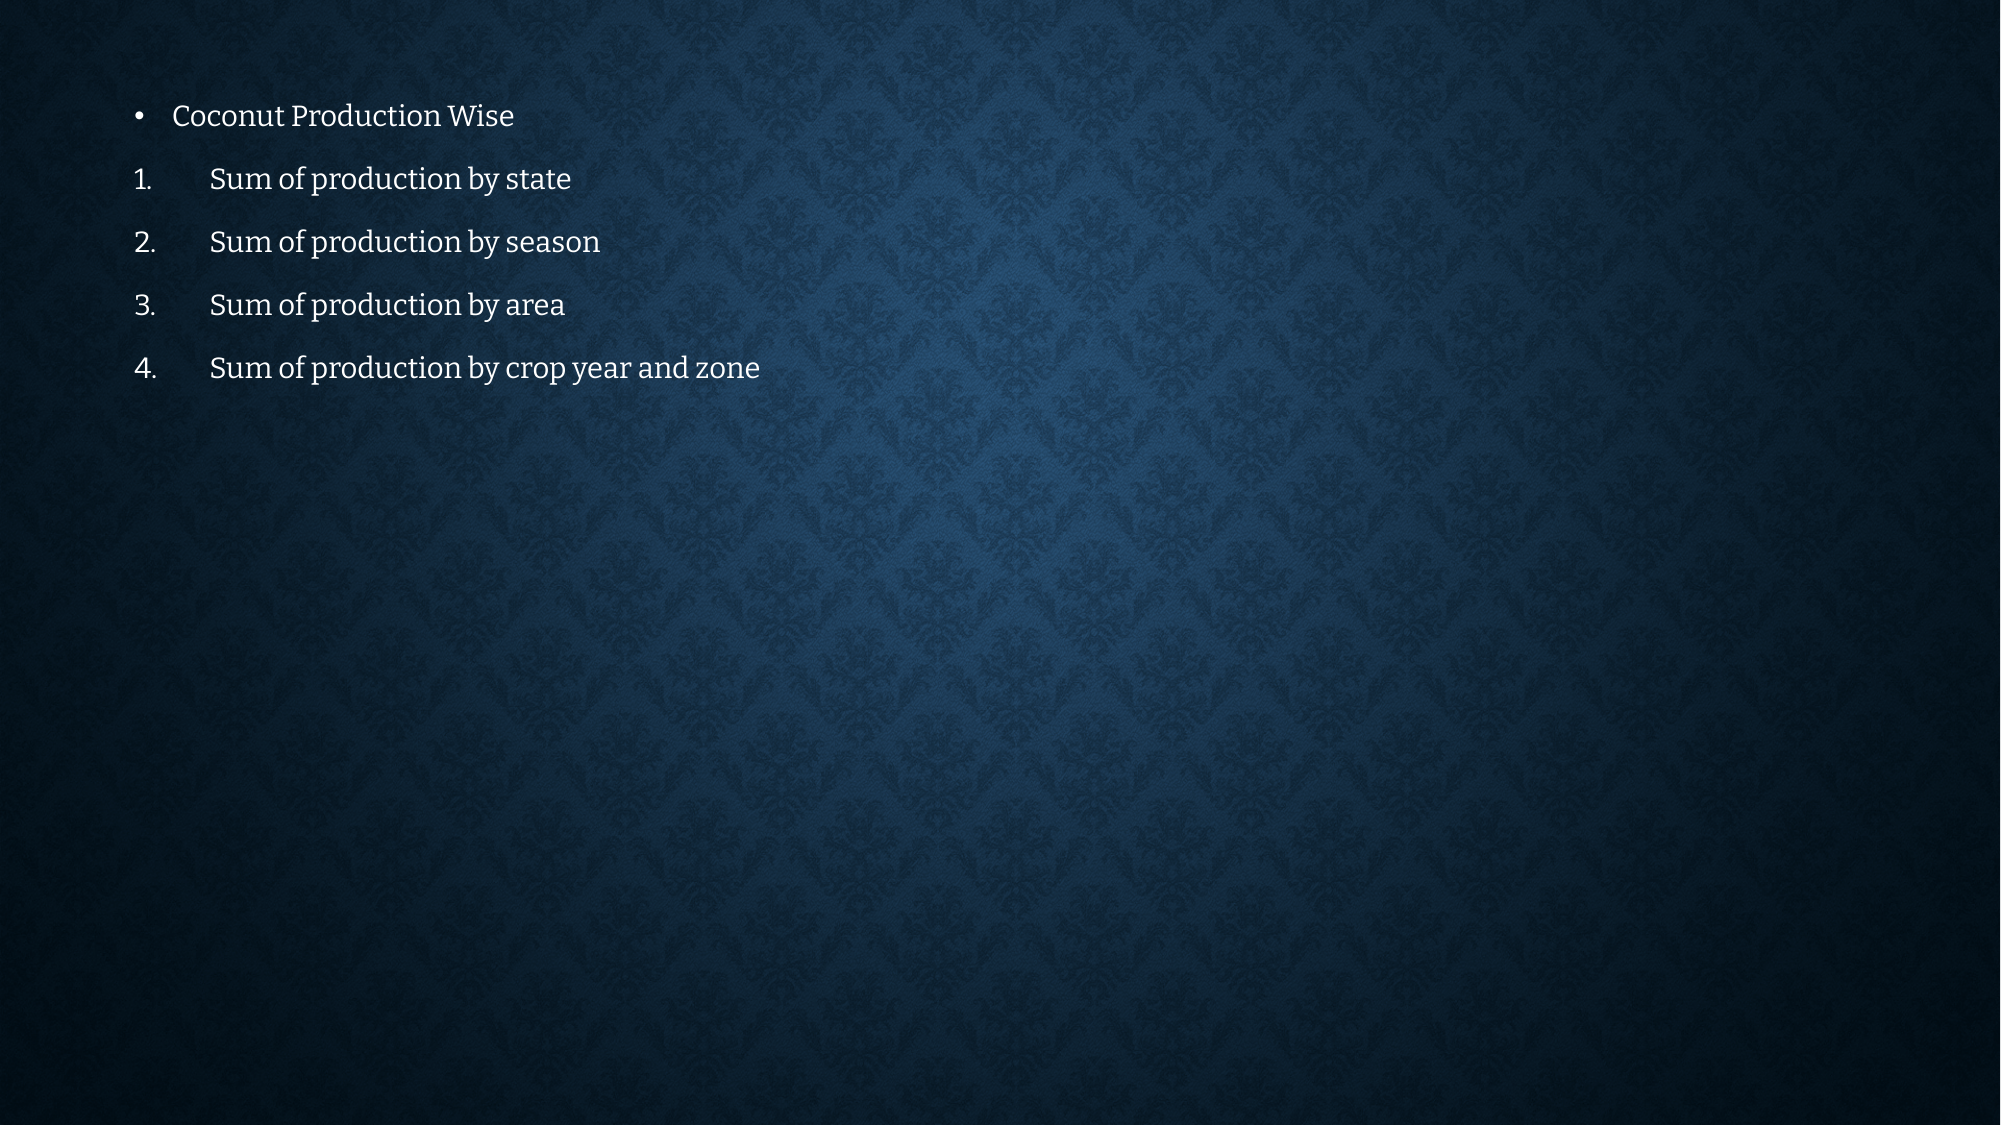

Coconut Production Wise
Sum of production by state
Sum of production by season
Sum of production by area
Sum of production by crop year and zone